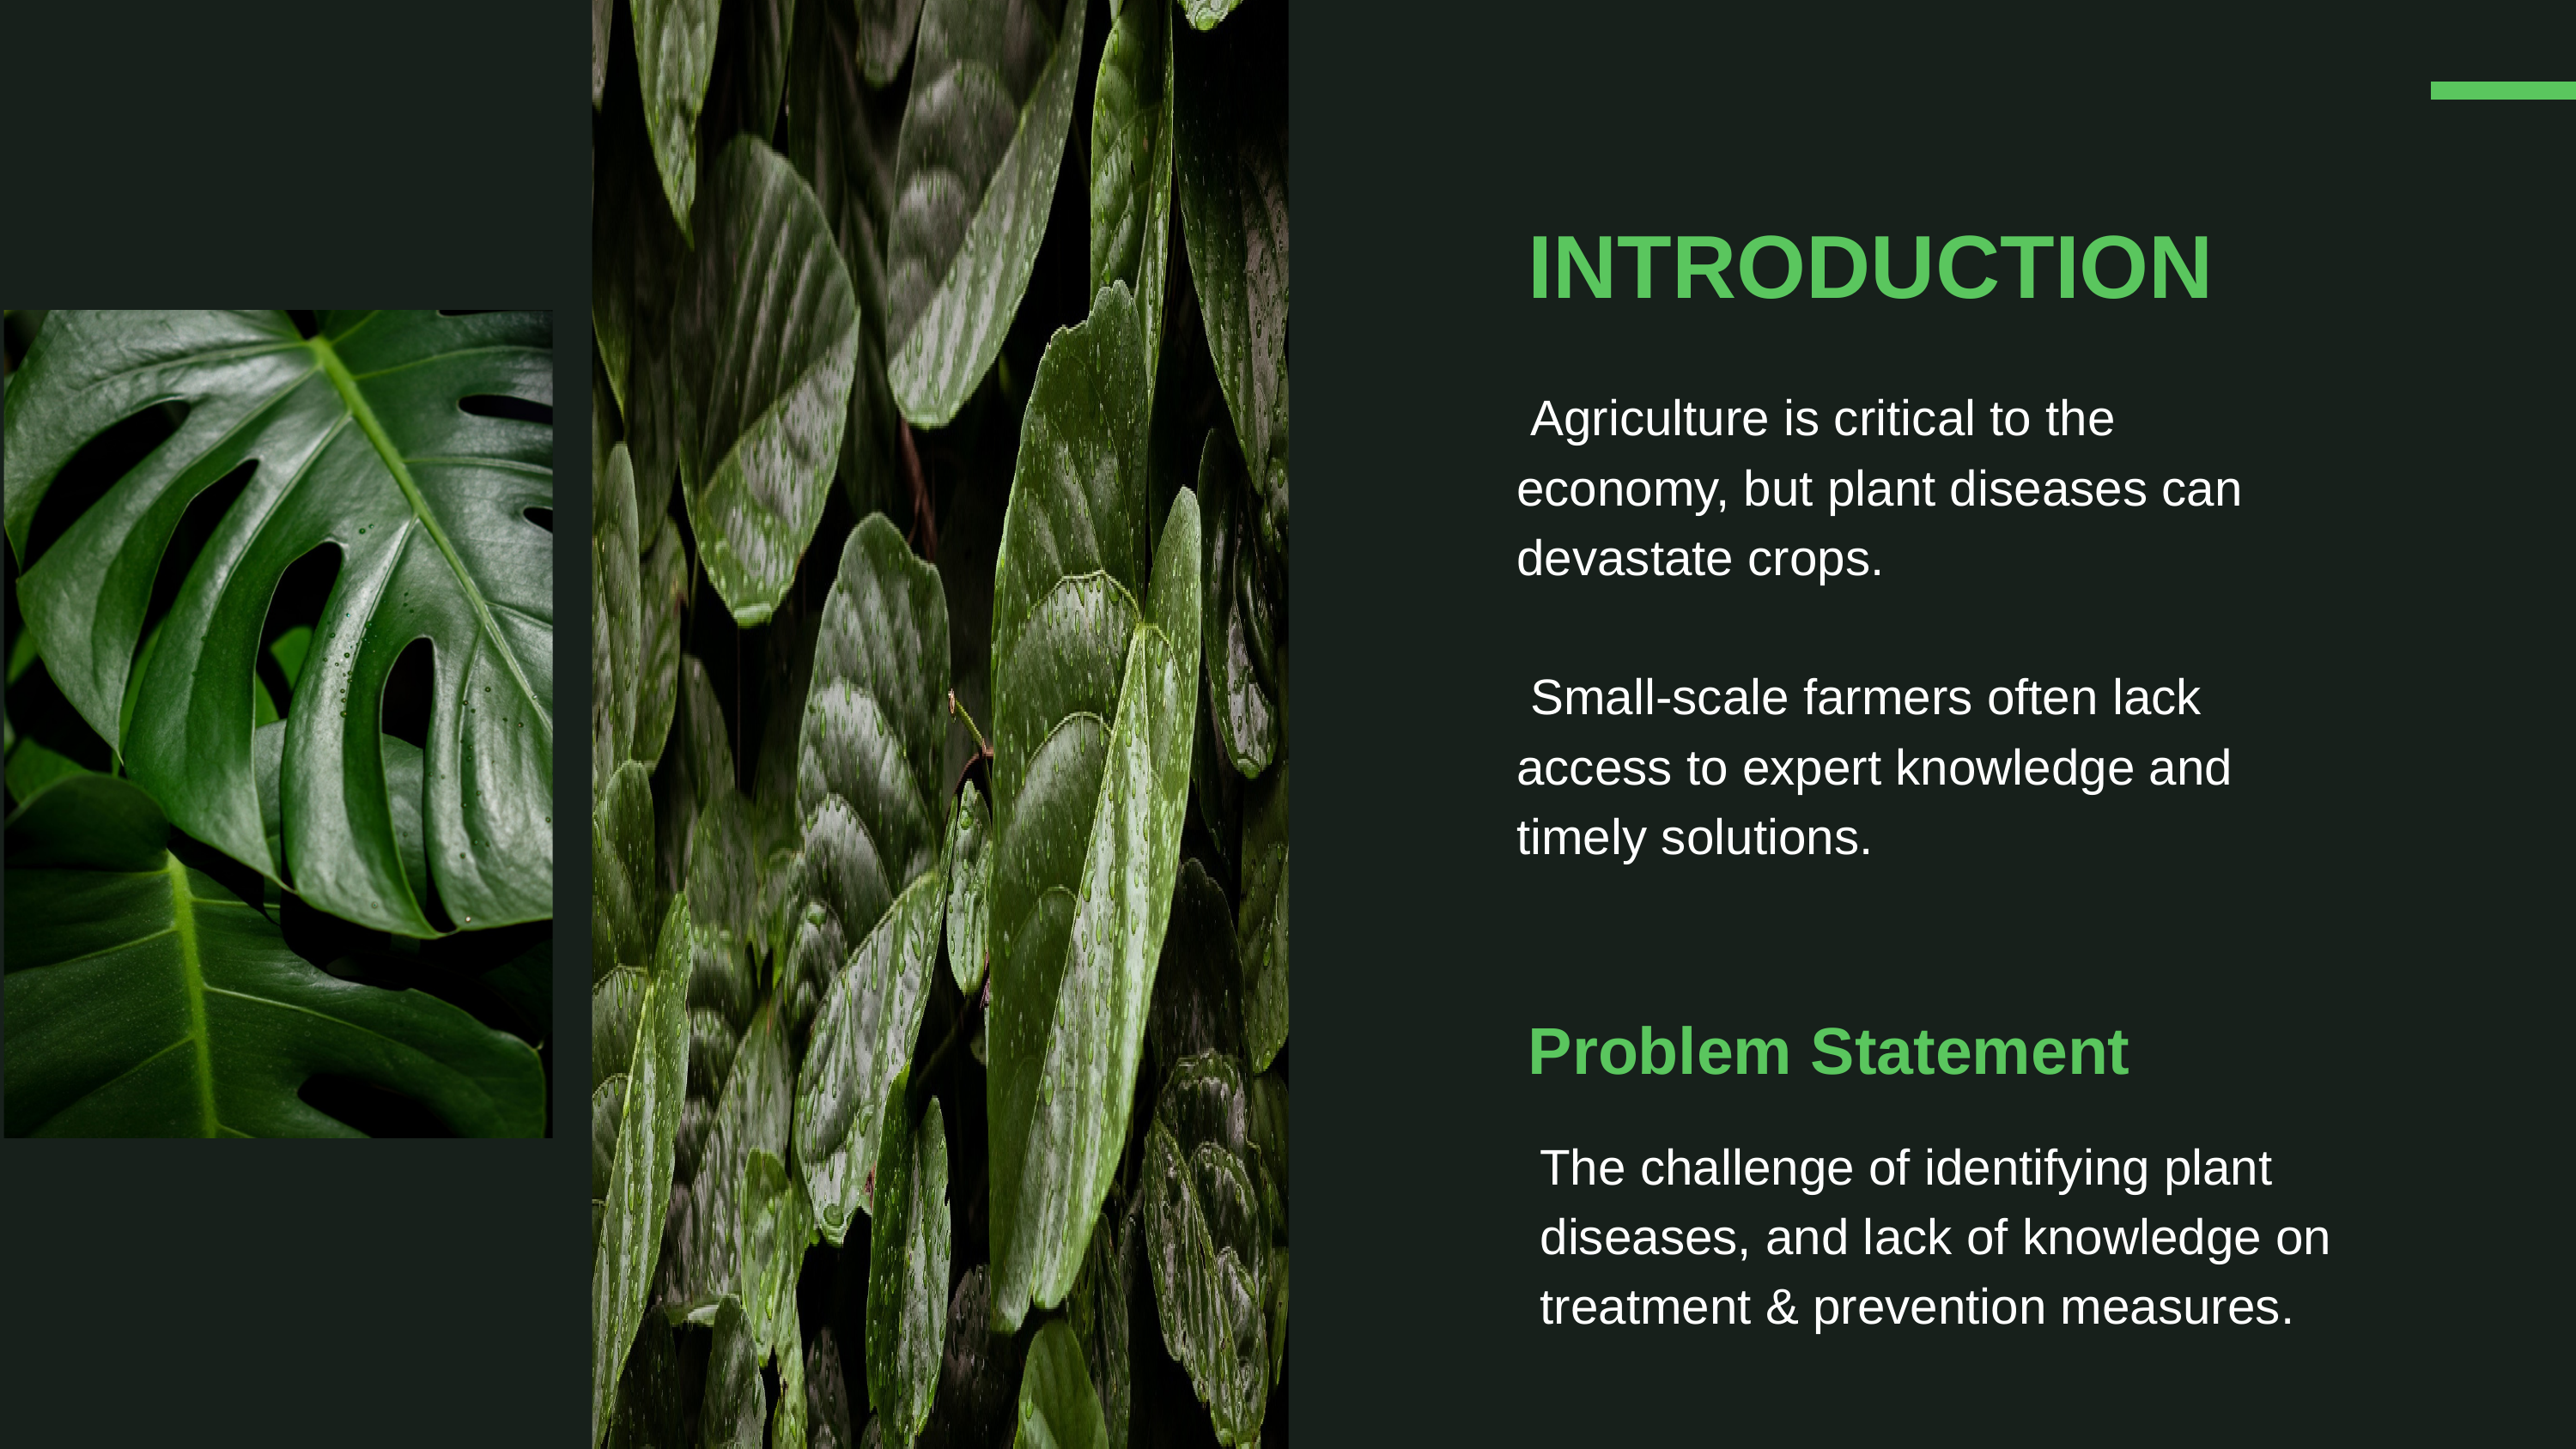

INTRODUCTION

 Agriculture is critical to the economy, but plant diseases can devastate crops.
 Small-scale farmers often lack access to expert knowledge and timely solutions.

Problem Statement
The challenge of identifying plant diseases, and lack of knowledge on treatment & prevention measures.